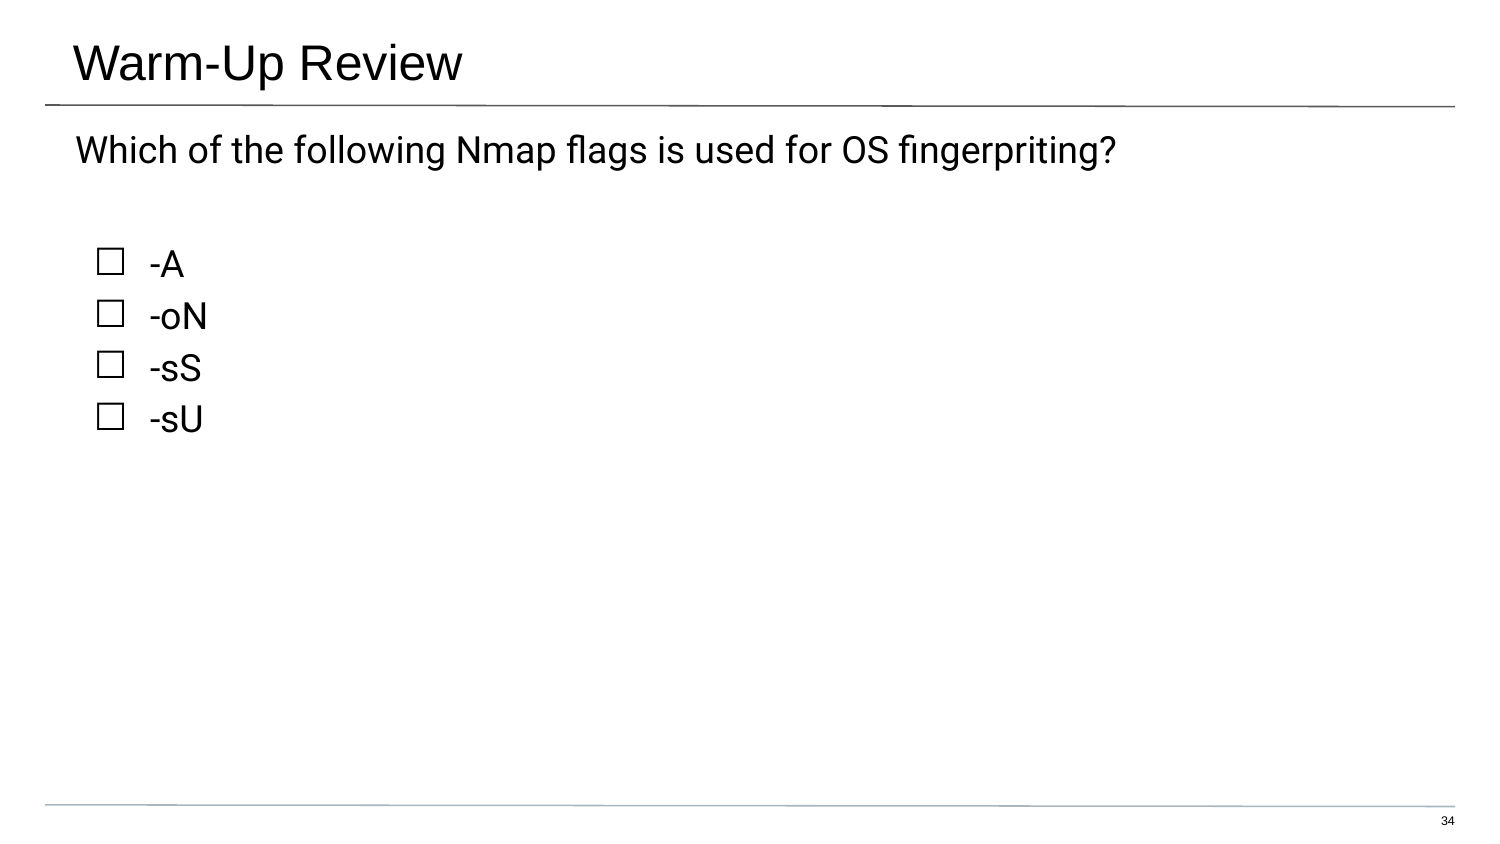

# Warm-Up Review
Which of the following Nmap flags is used for OS fingerpriting?
-A
-oN
-sS
-sU

34